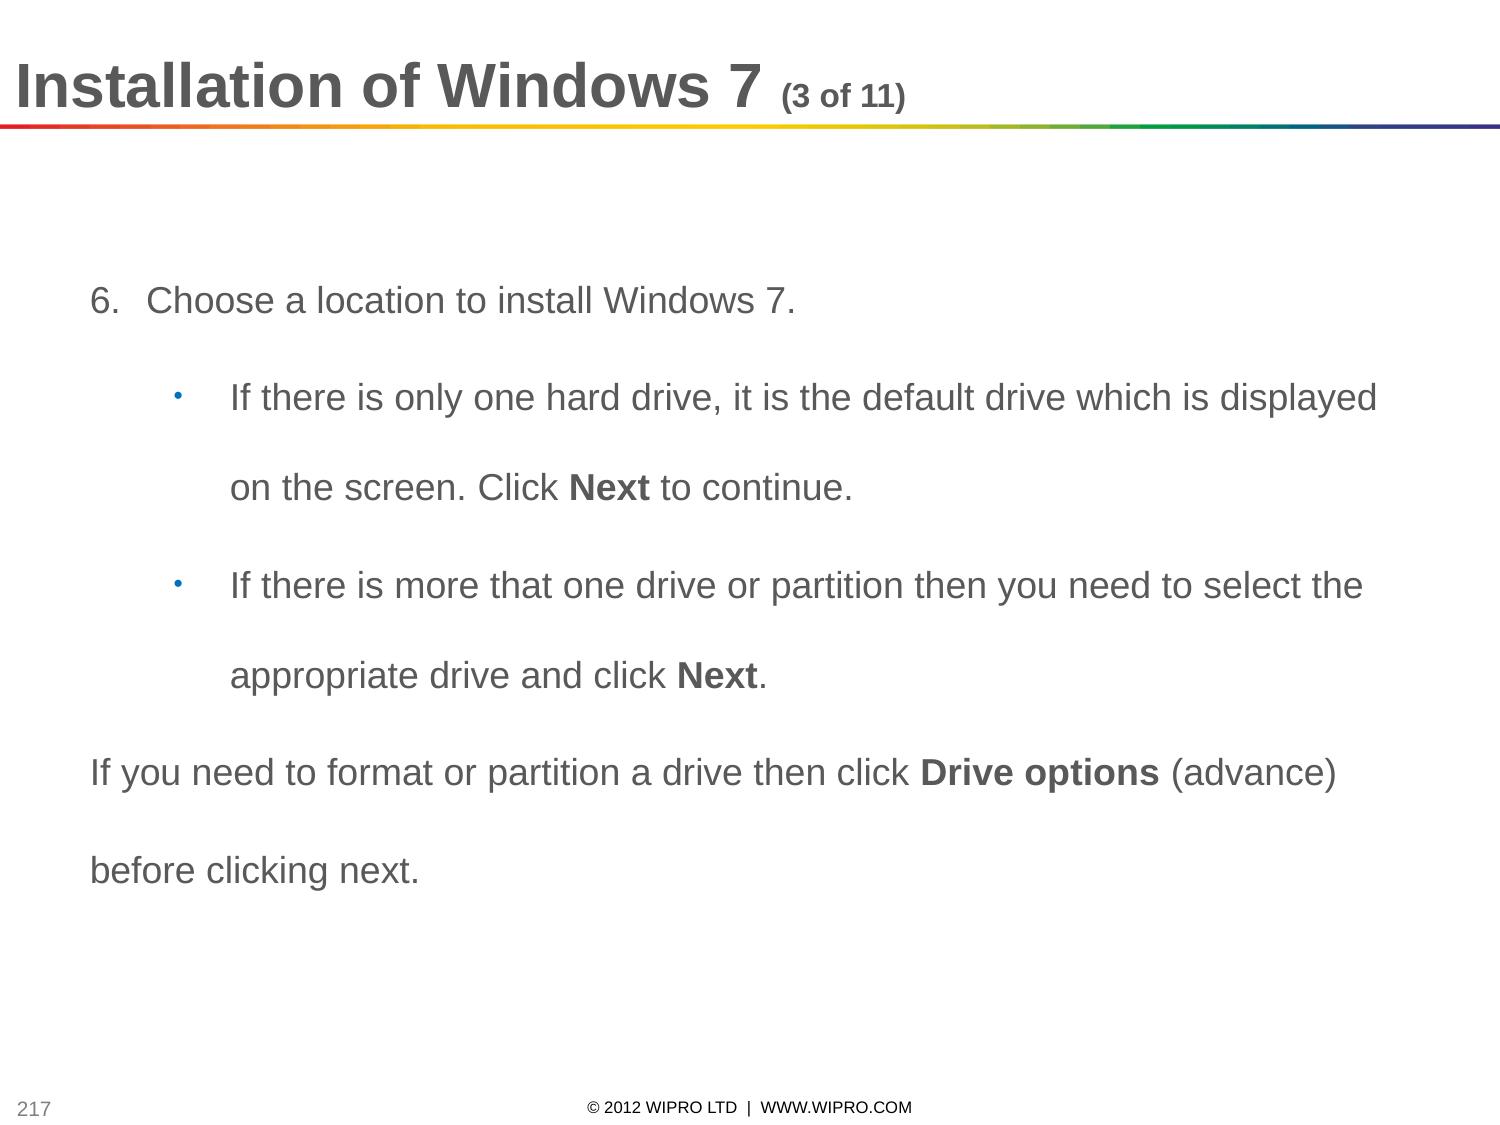

Installation of Windows 7 (3 of 11)
6.	Choose a location to install Windows 7.
If there is only one hard drive, it is the default drive which is displayed on the screen. Click Next to continue.
If there is more that one drive or partition then you need to select the appropriate drive and click Next.
If you need to format or partition a drive then click Drive options (advance)
before clicking next.